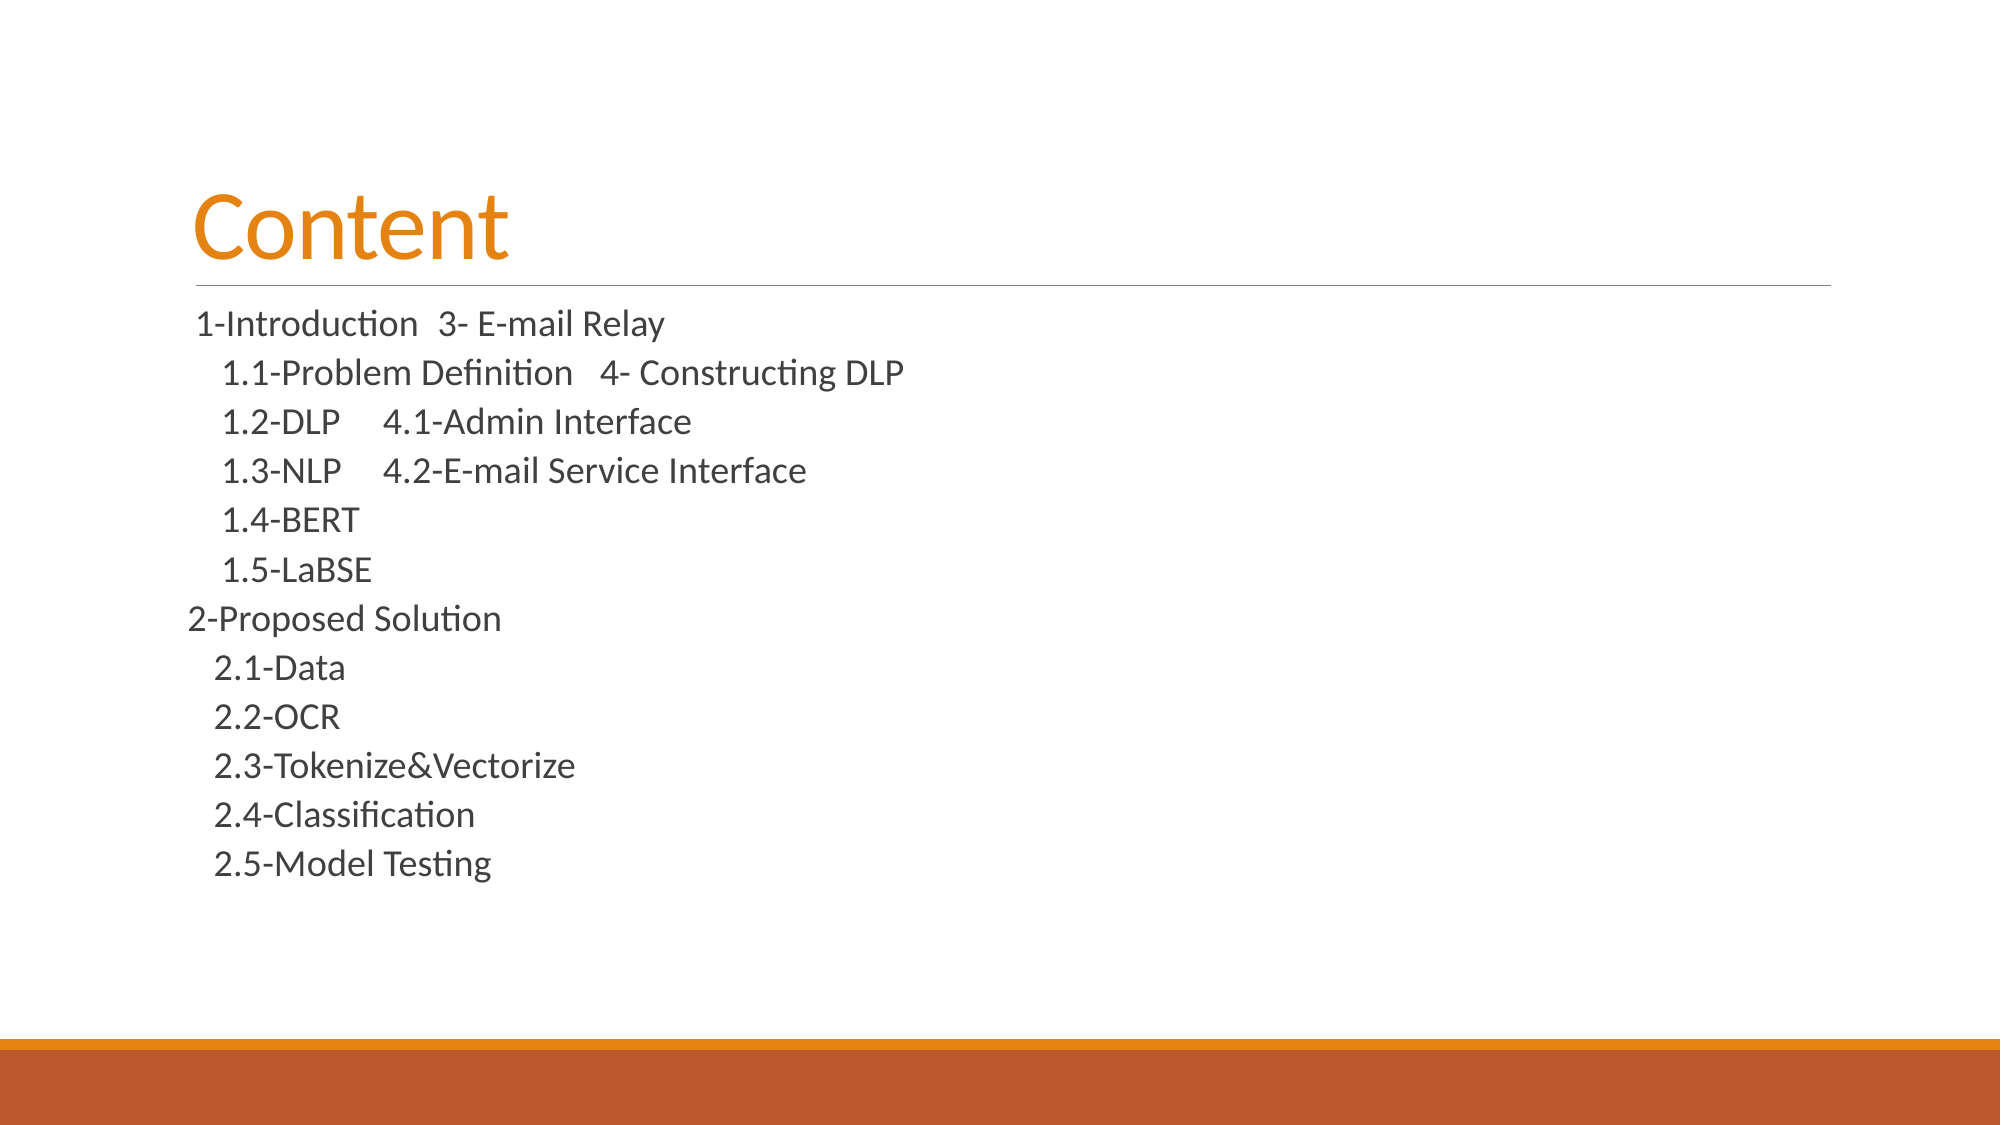

# Content
1-Introduction		3- E-mail Relay
   1.1-Problem Definition 	4- Constructing DLP
   1.2-DLP			   4.1-Admin Interface
   1.3-NLP		   4.2-E-mail Service Interface
   1.4-BERT
   1.5-LaBSE
 2-Proposed Solution
    2.1-Data
    2.2-OCR
    2.3-Tokenize&Vectorize
    2.4-Classification
    2.5-Model Testing